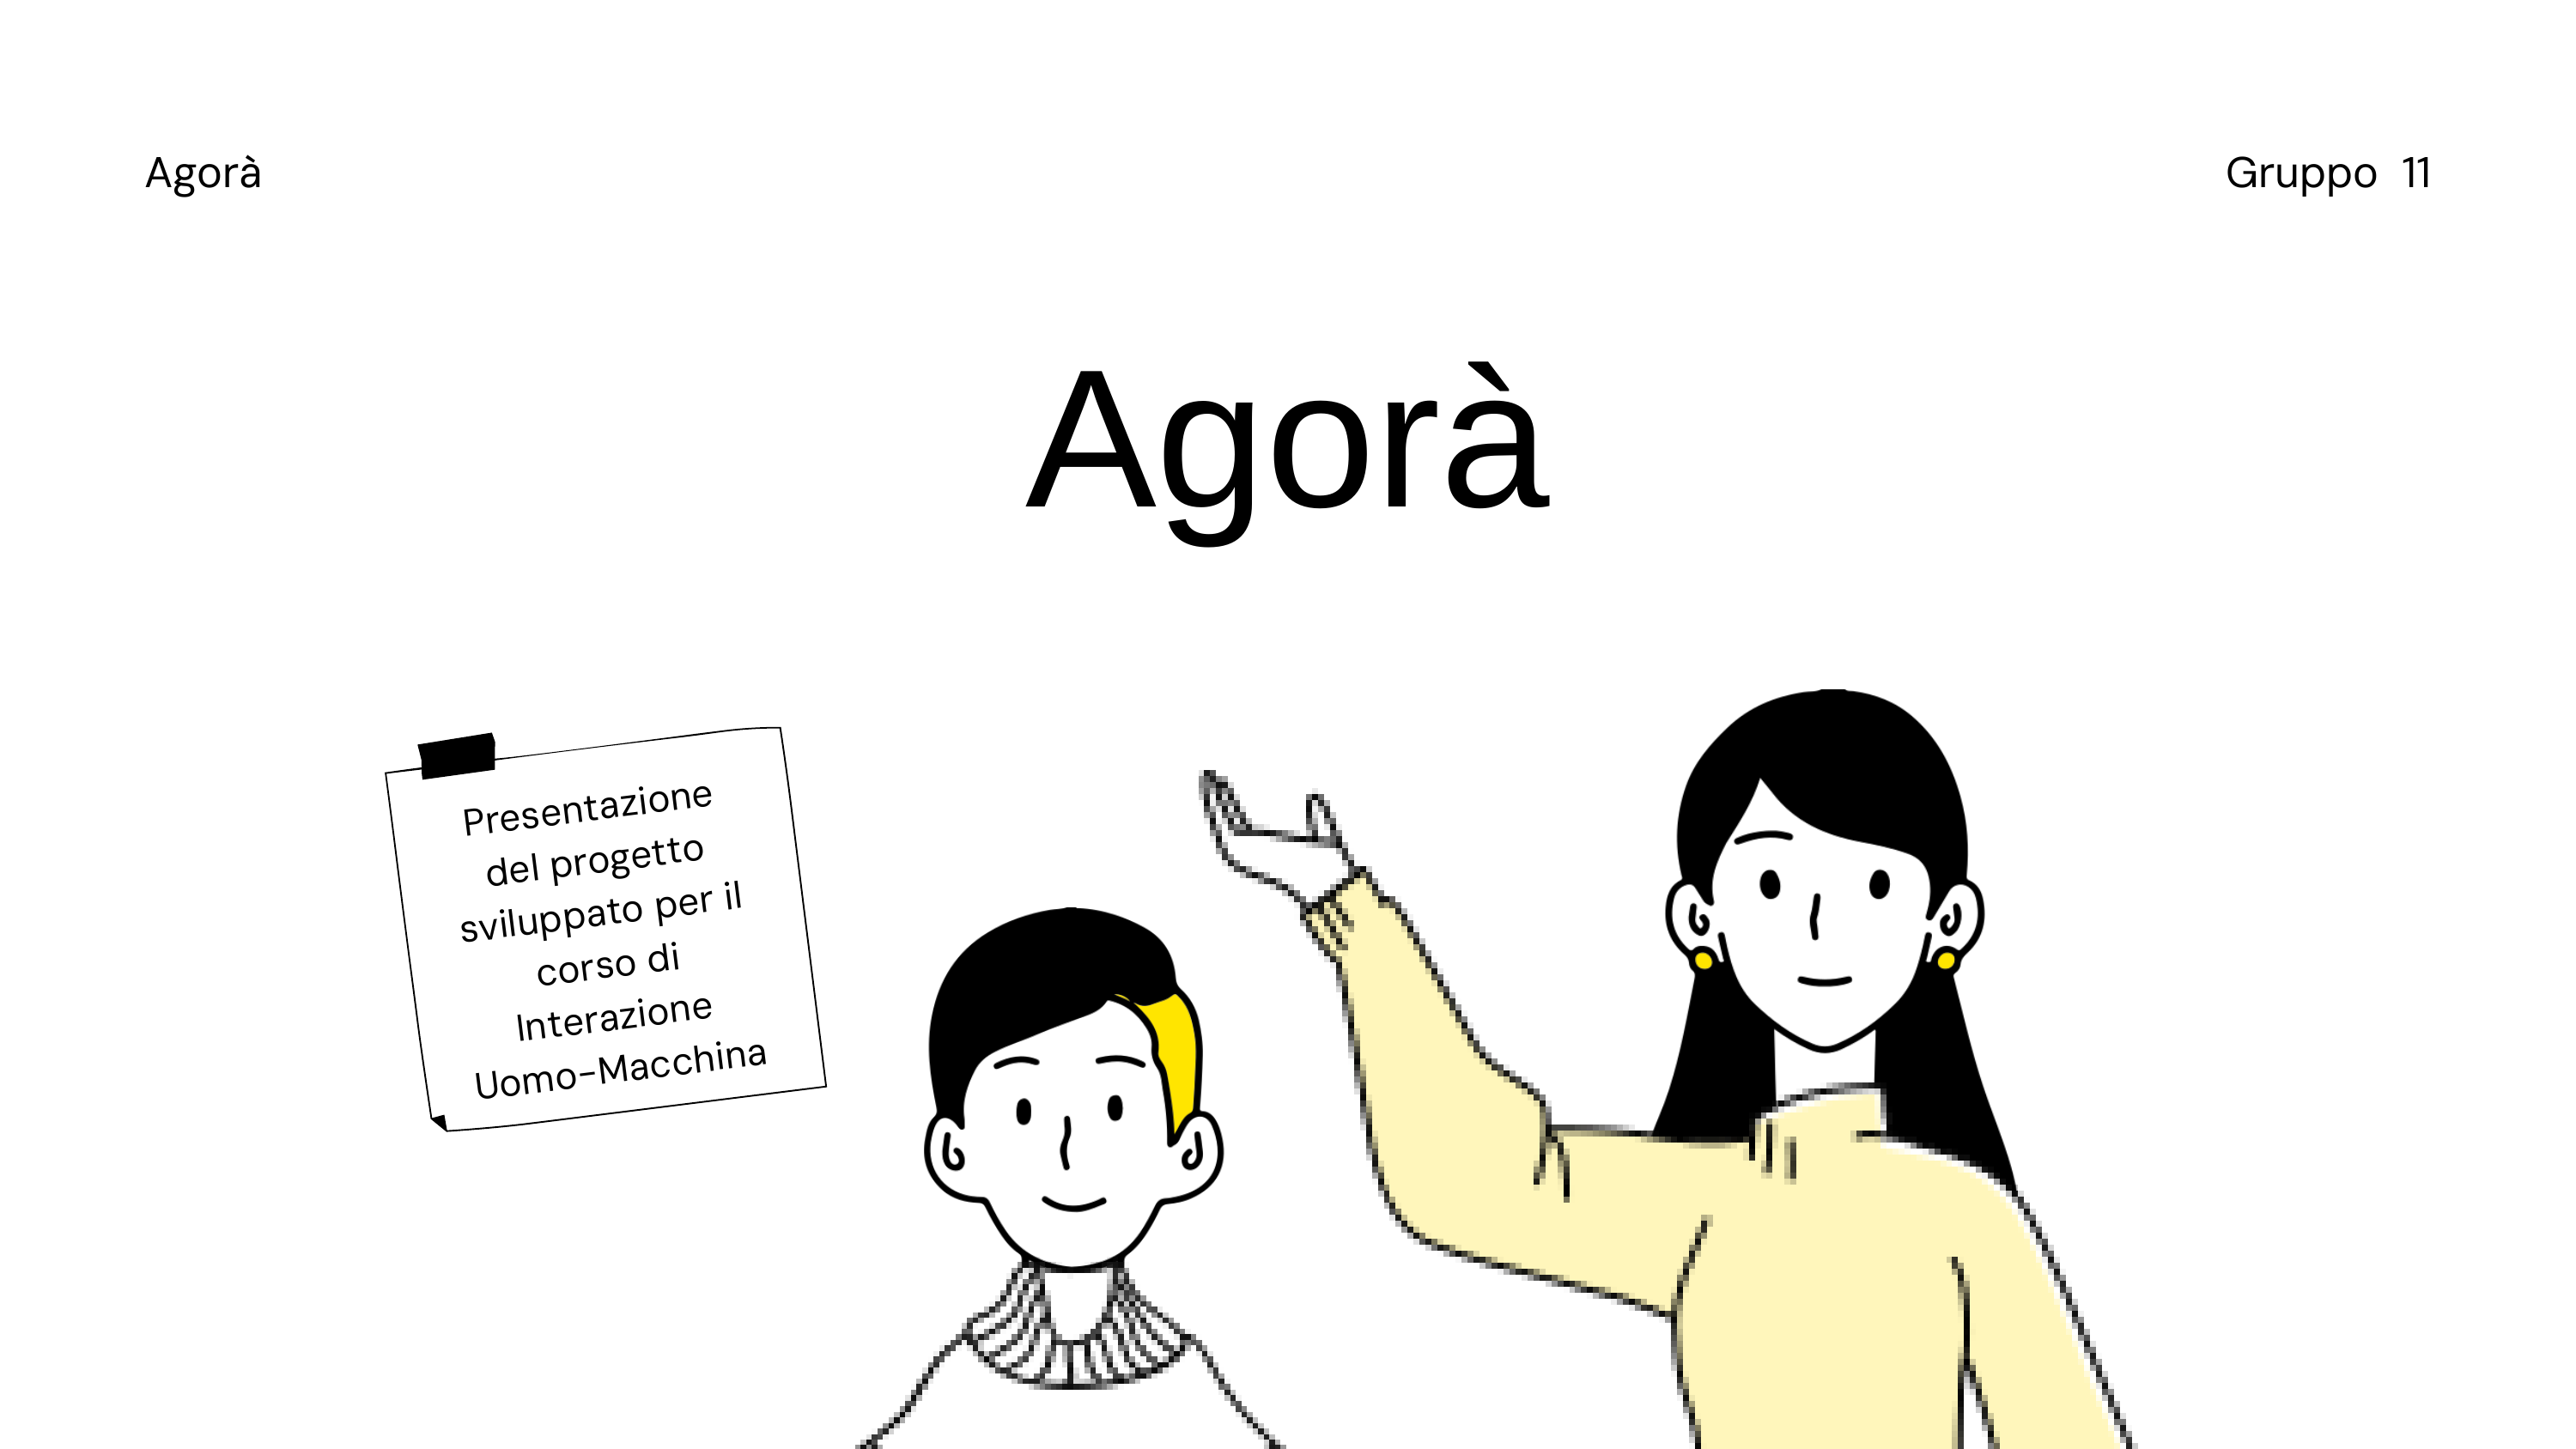

Agorà
Gruppo  11
Agorà

Presentazione del progetto sviluppato per il corso di Interazione Uomo-Macchina